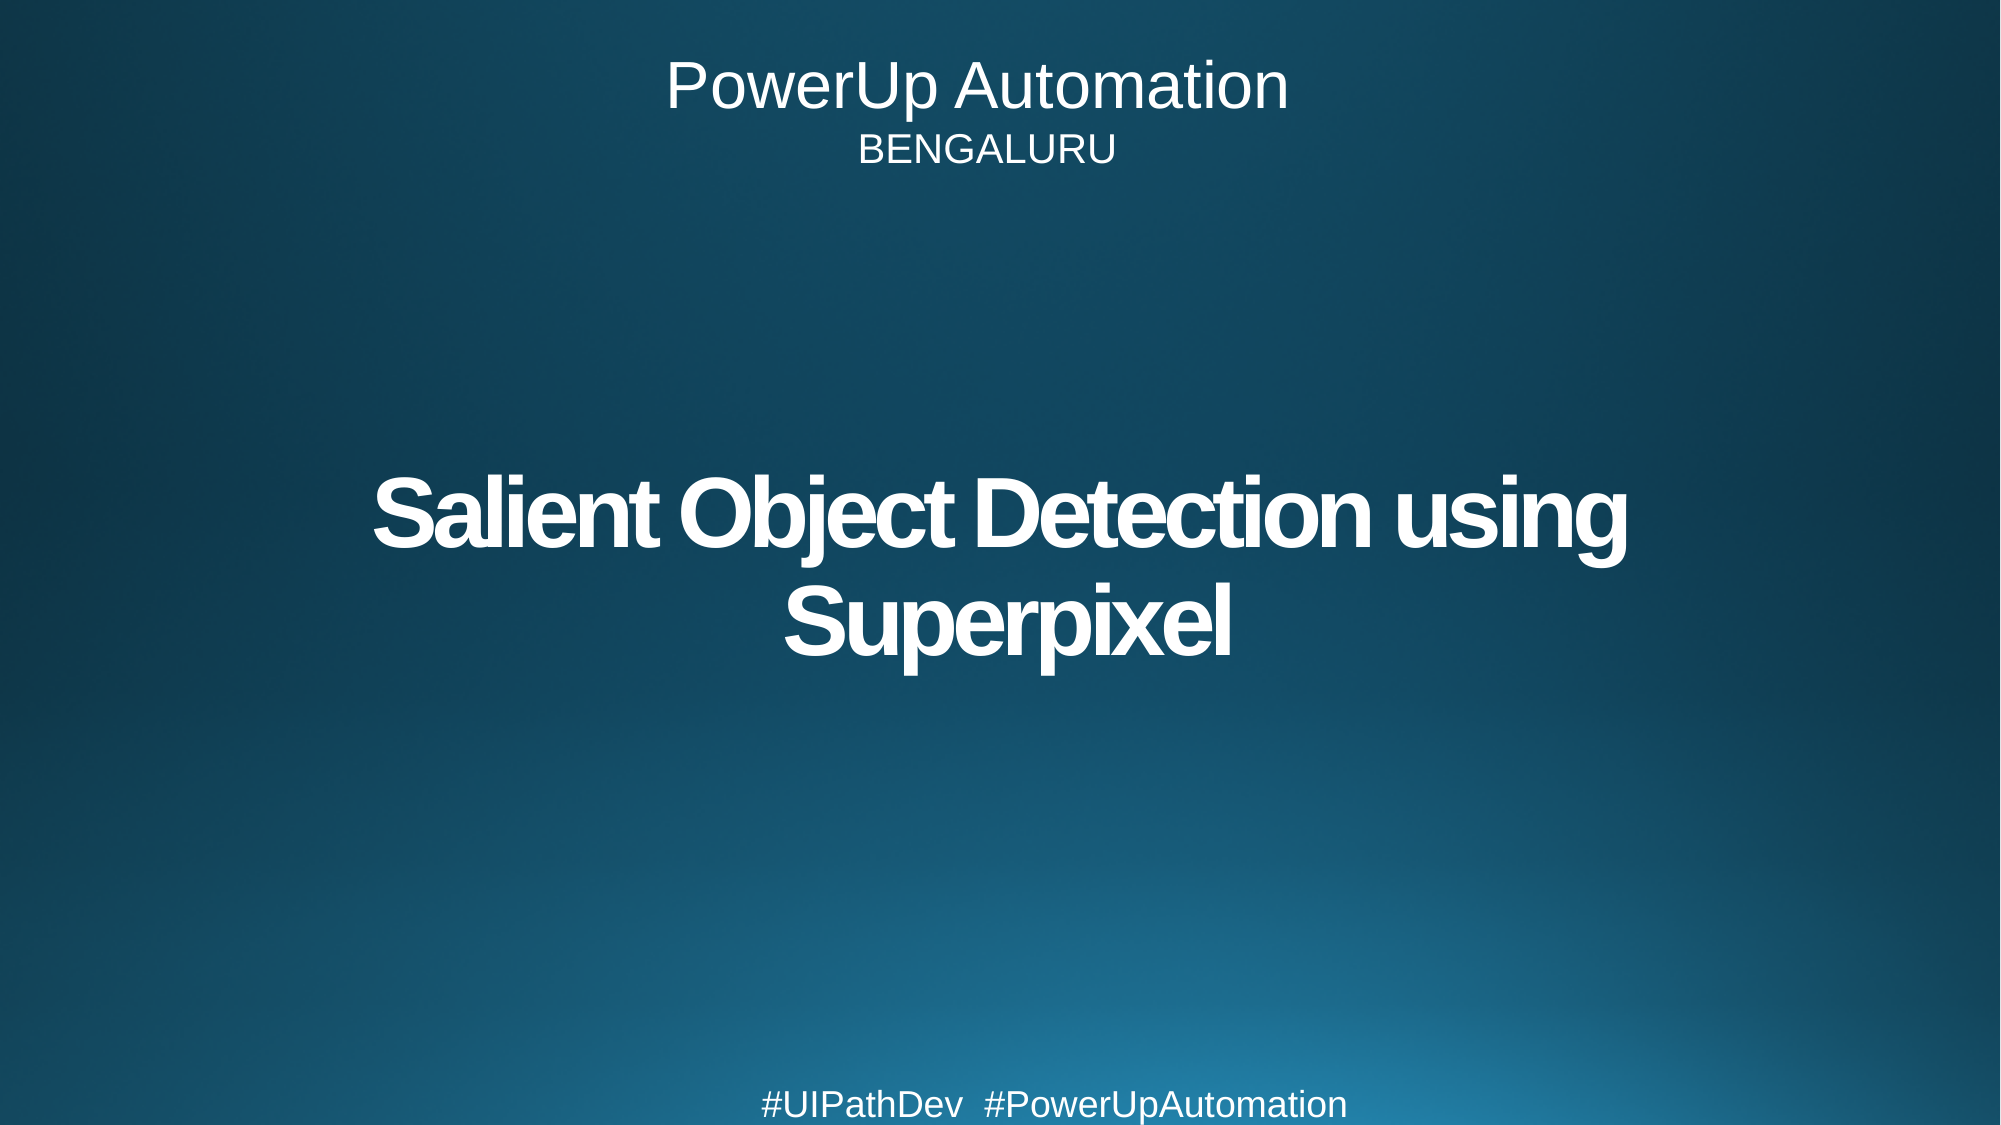

PowerUp Automation
BENGALURU
# Salient Object Detection using  Superpixel
PIYUSH KUMAR
APOORV  TOMAR
#UIPathDev  #PowerUpAutomation